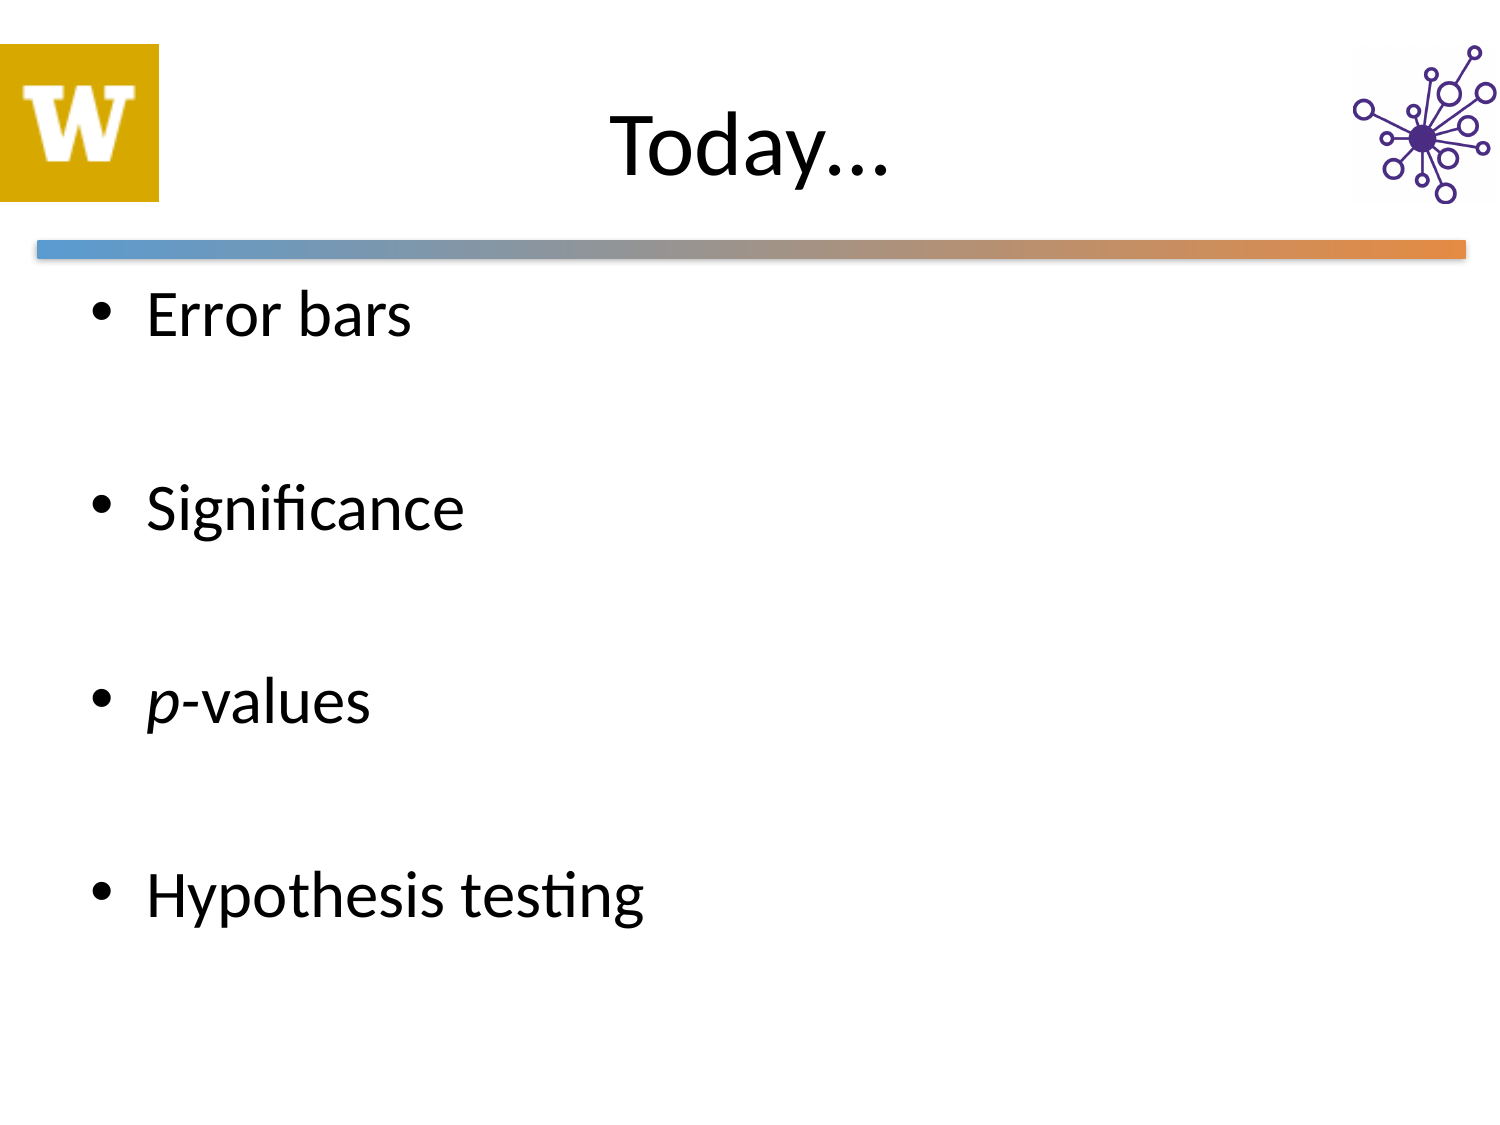

# Today…
Error bars

Significance

p-values

Hypothesis testing